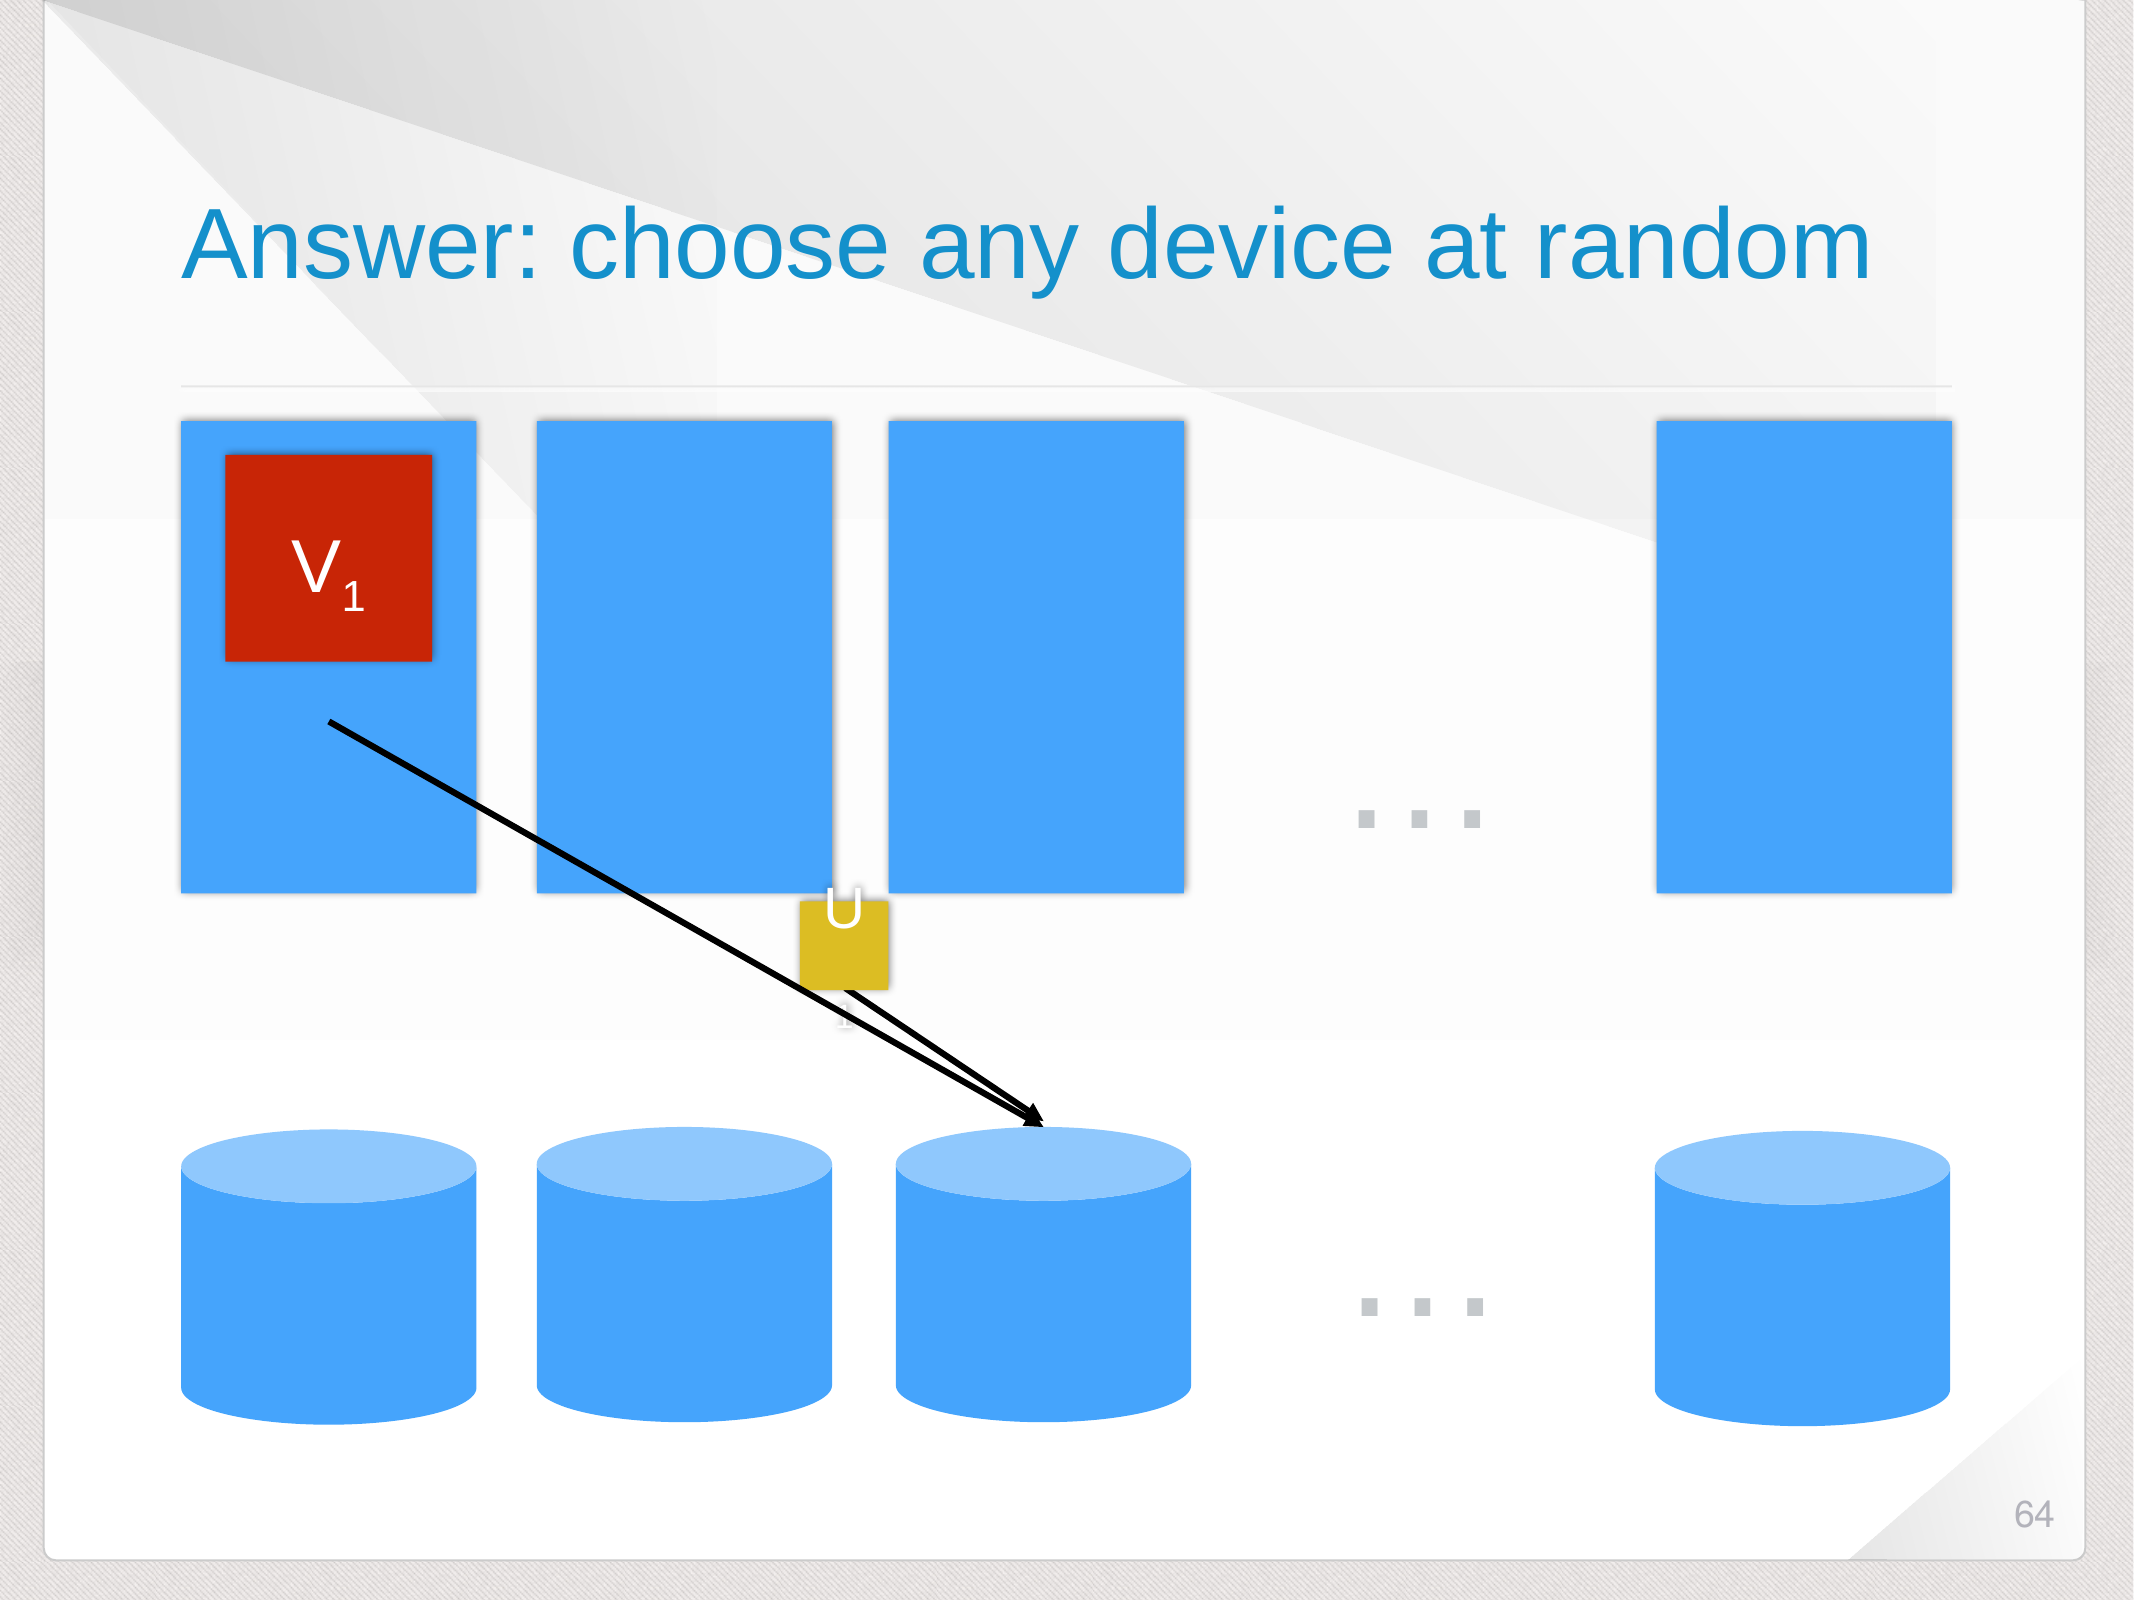

# Answer: choose any device at random

V1
…
U1
…

64